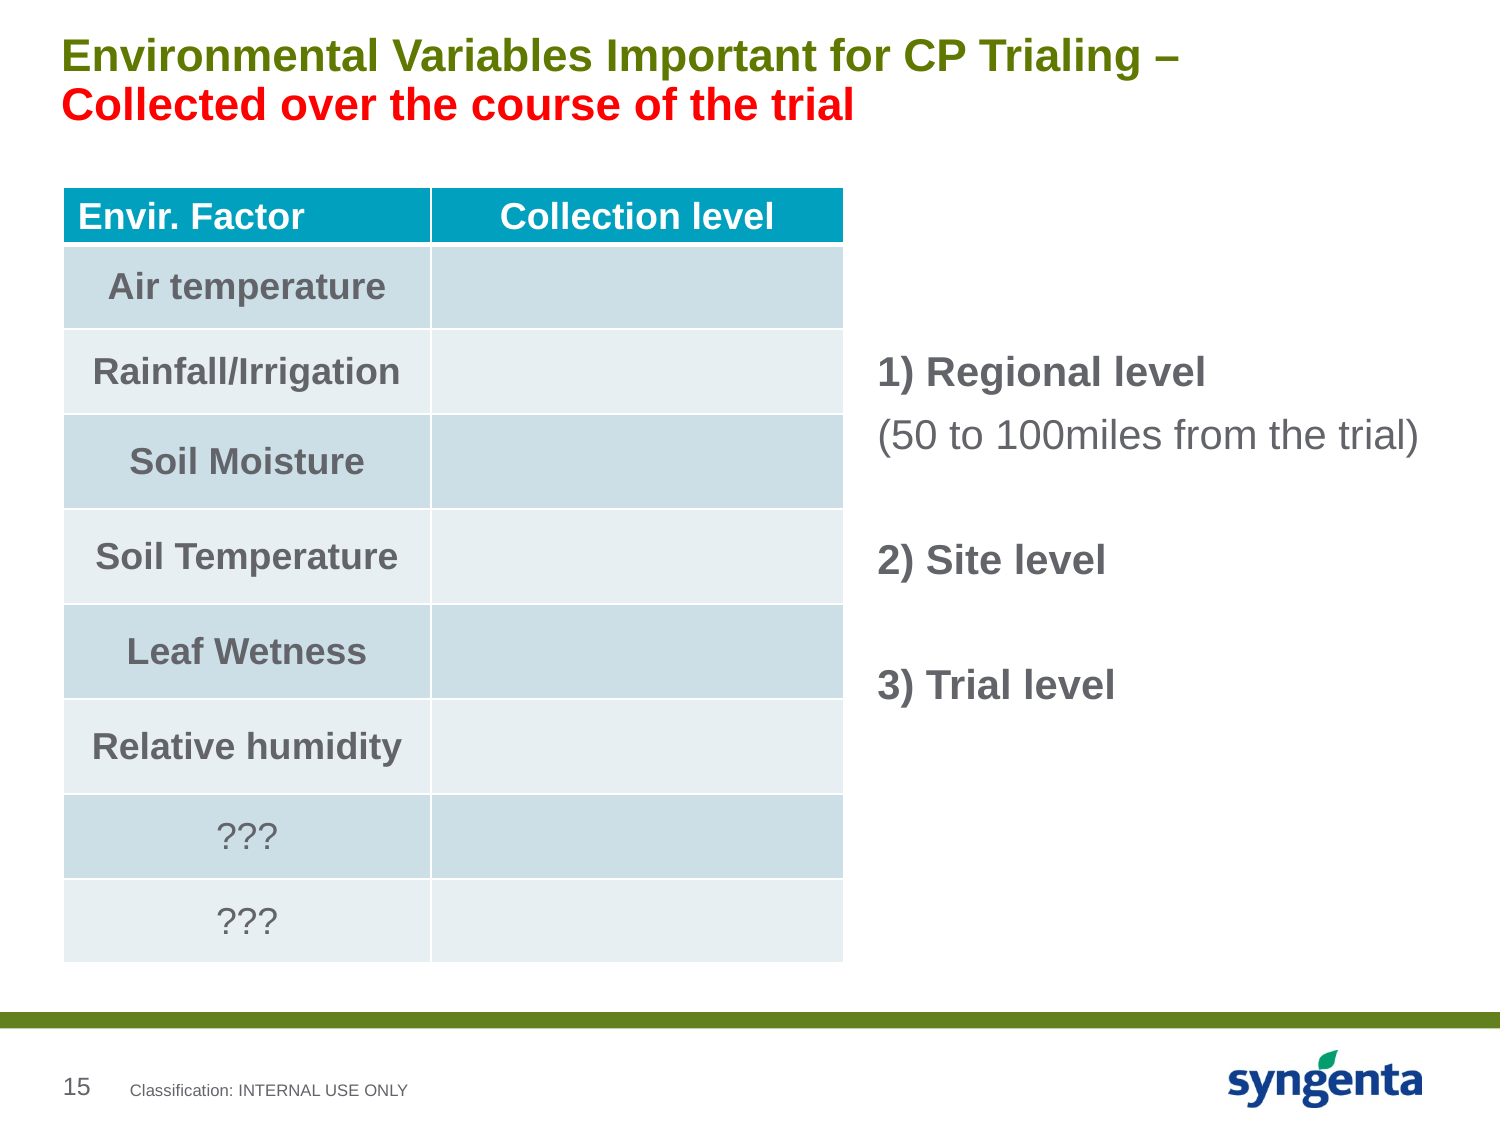

# Environmental Variables Important for CP Trialing – Collected over the course of the trial
| Envir. Factor | Collection level |
| --- | --- |
| Air temperature |  |
| Rainfall/Irrigation |  |
| Soil Moisture |  |
| Soil Temperature |  |
| Leaf Wetness |  |
| Relative humidity |  |
| ??? |  |
| ??? |  |
1) Regional level
(50 to 100miles from the trial)

2) Site level

3) Trial level
Classification: INTERNAL USE ONLY